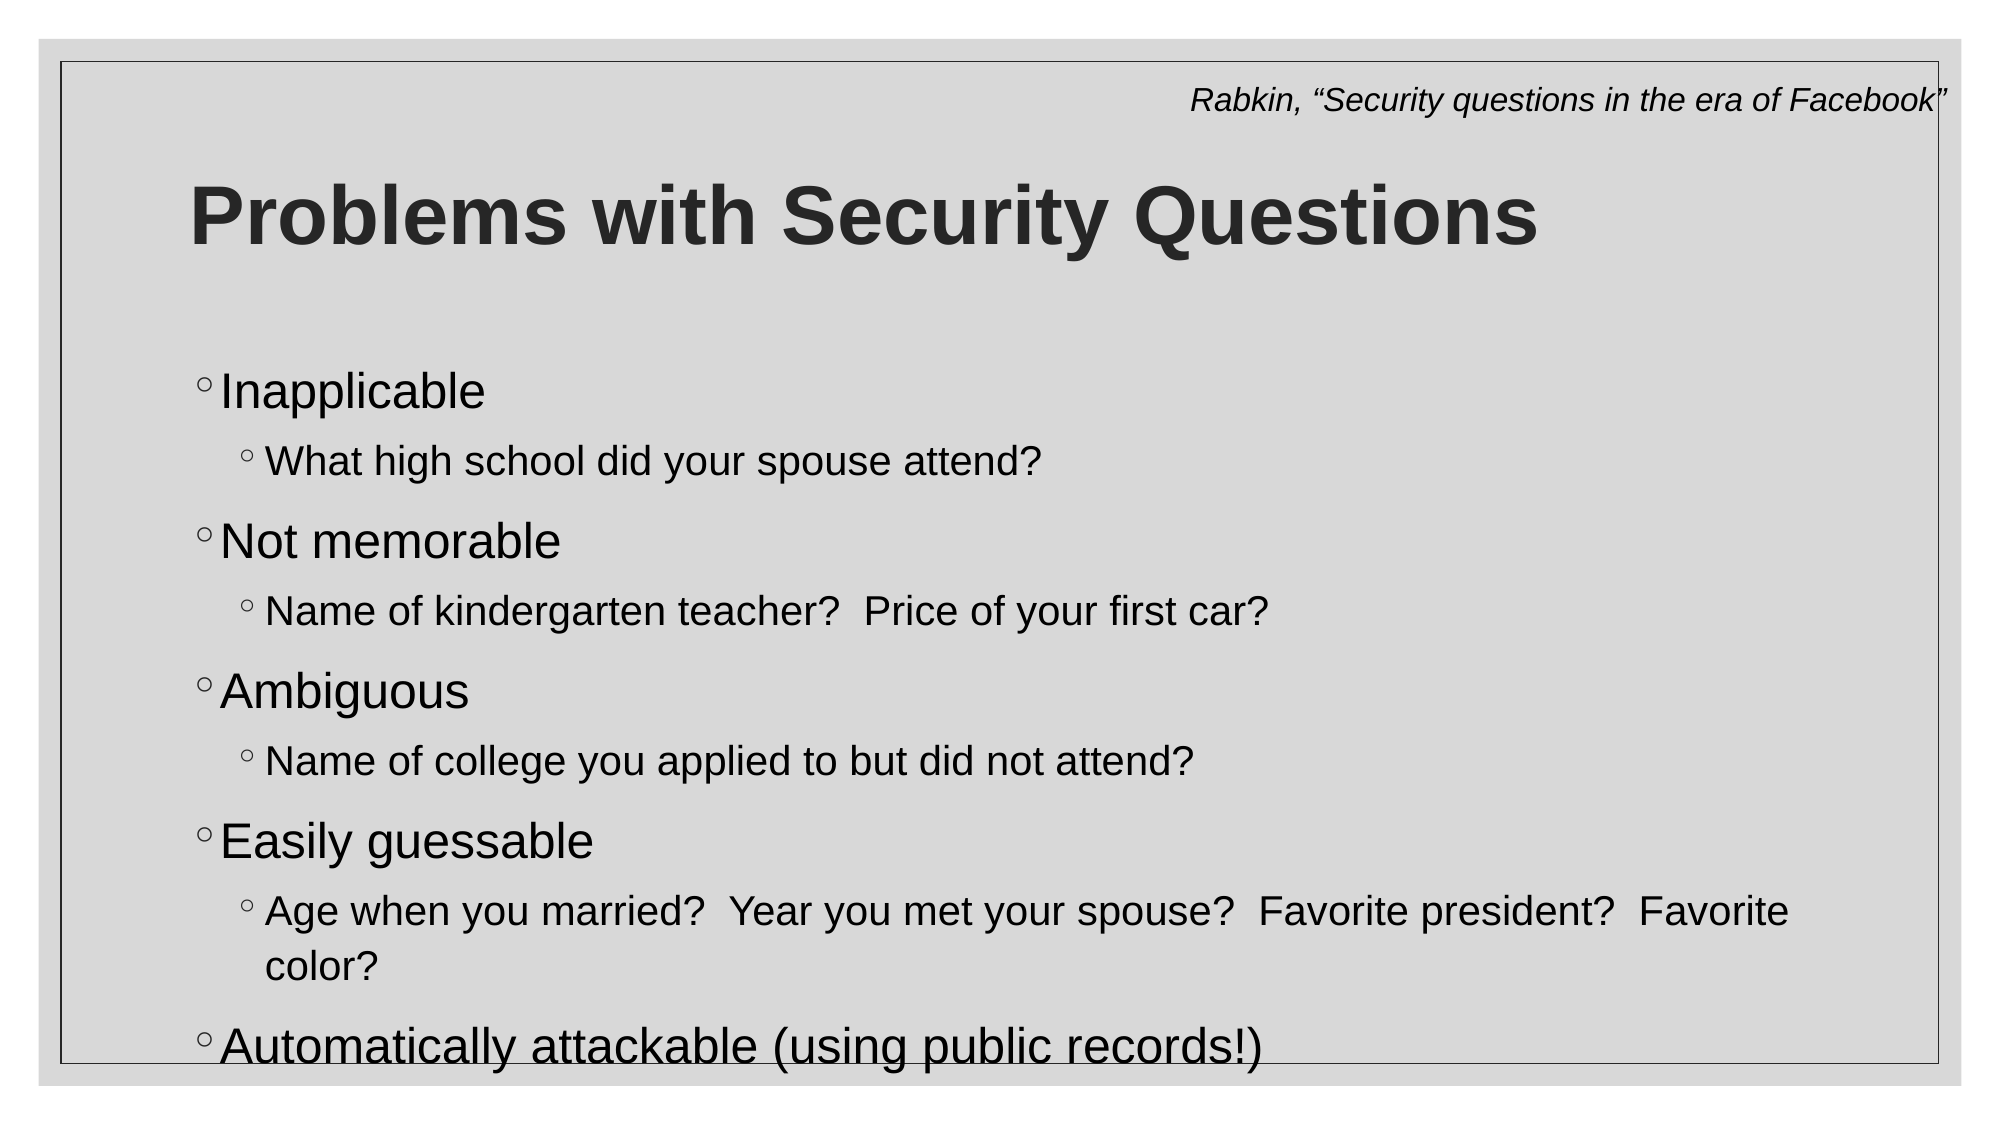

Rabkin, “Security questions in the era of Facebook”
# Problems with Security Questions
Inapplicable
What high school did your spouse attend?
Not memorable
Name of kindergarten teacher?  Price of your first car?
Ambiguous
Name of college you applied to but did not attend?
Easily guessable
Age when you married?  Year you met your spouse?  Favorite president?  Favorite color?
Automatically attackable (using public records!)